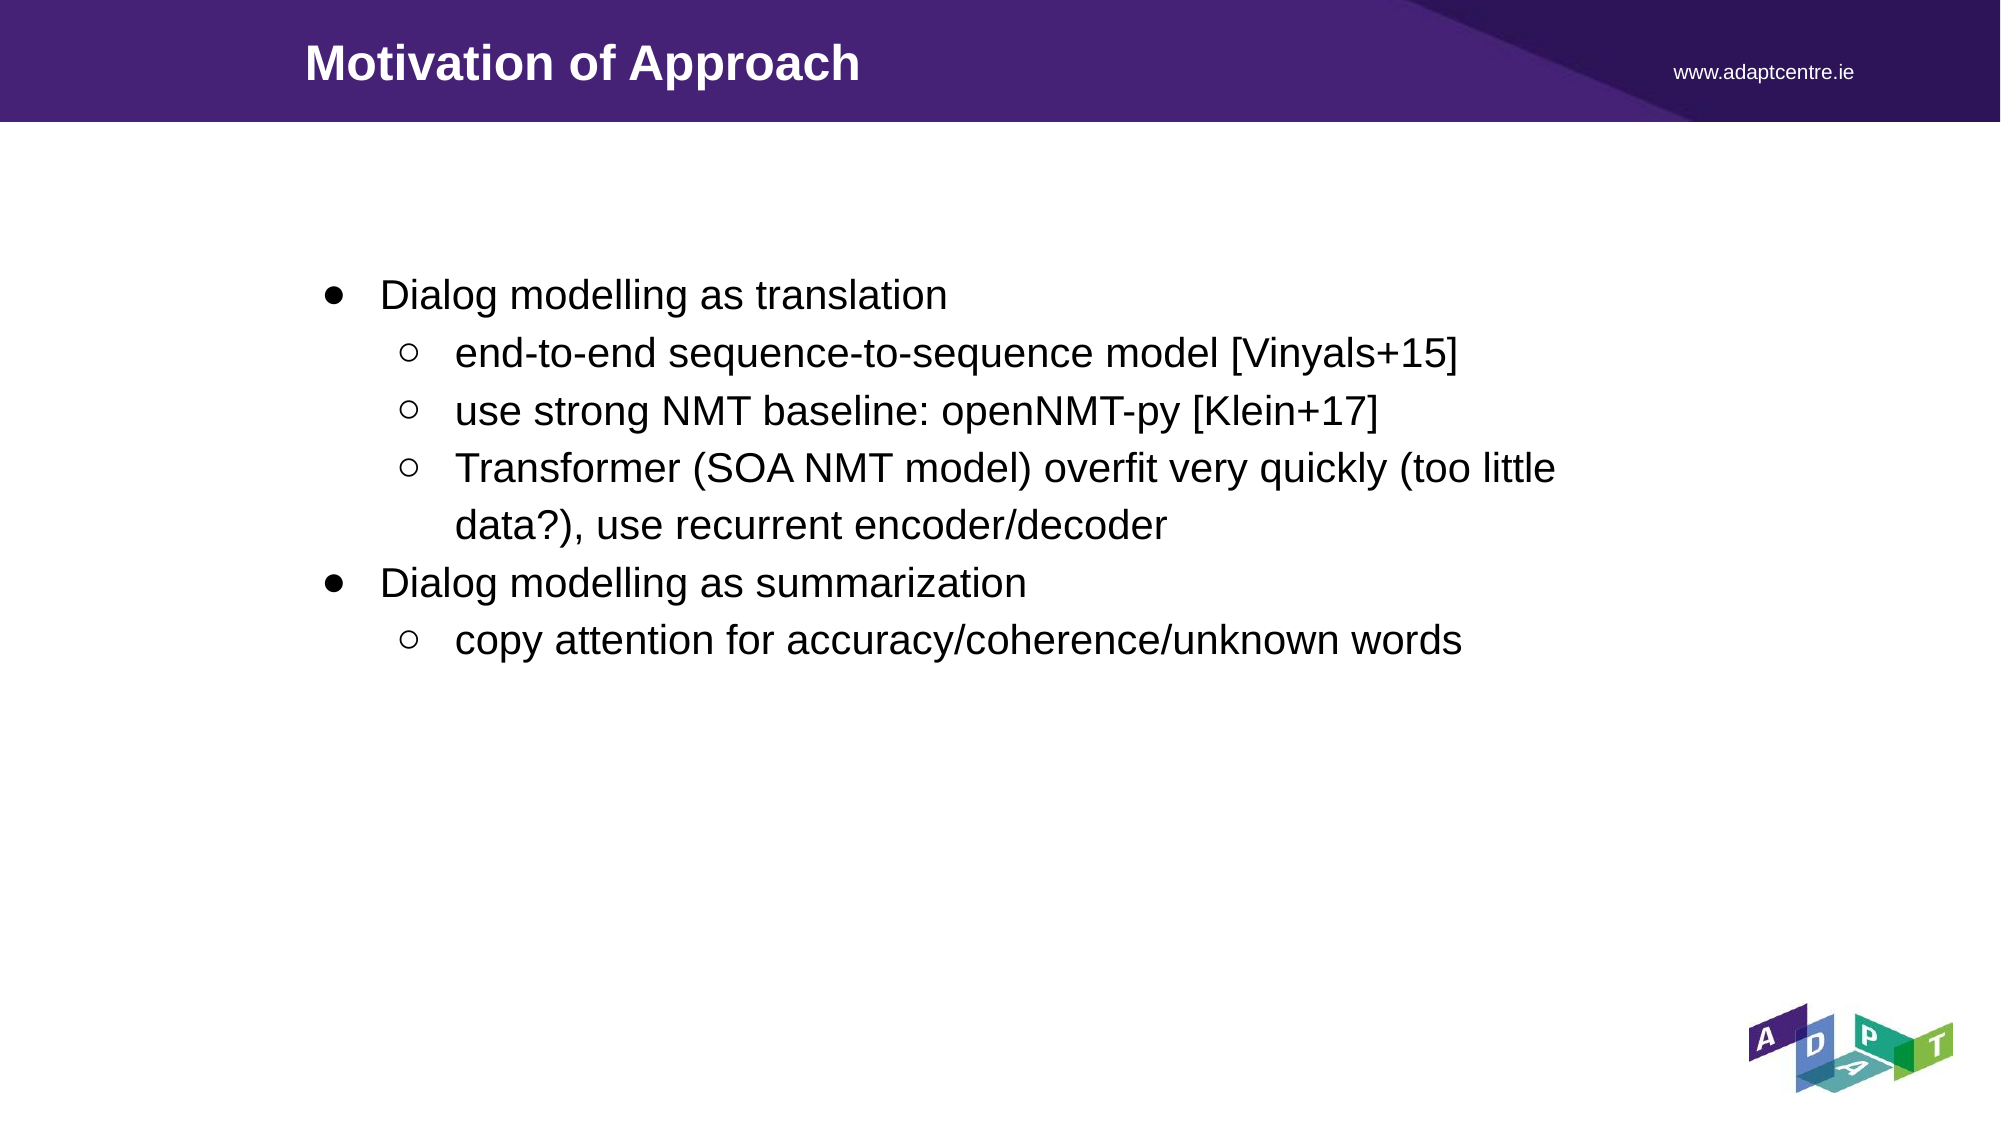

Motivation of Approach
Dialog modelling as translation
end-to-end sequence-to-sequence model [Vinyals+15]
use strong NMT baseline: openNMT-py [Klein+17]
Transformer (SOA NMT model) overfit very quickly (too little data?), use recurrent encoder/decoder
Dialog modelling as summarization
copy attention for accuracy/coherence/unknown words